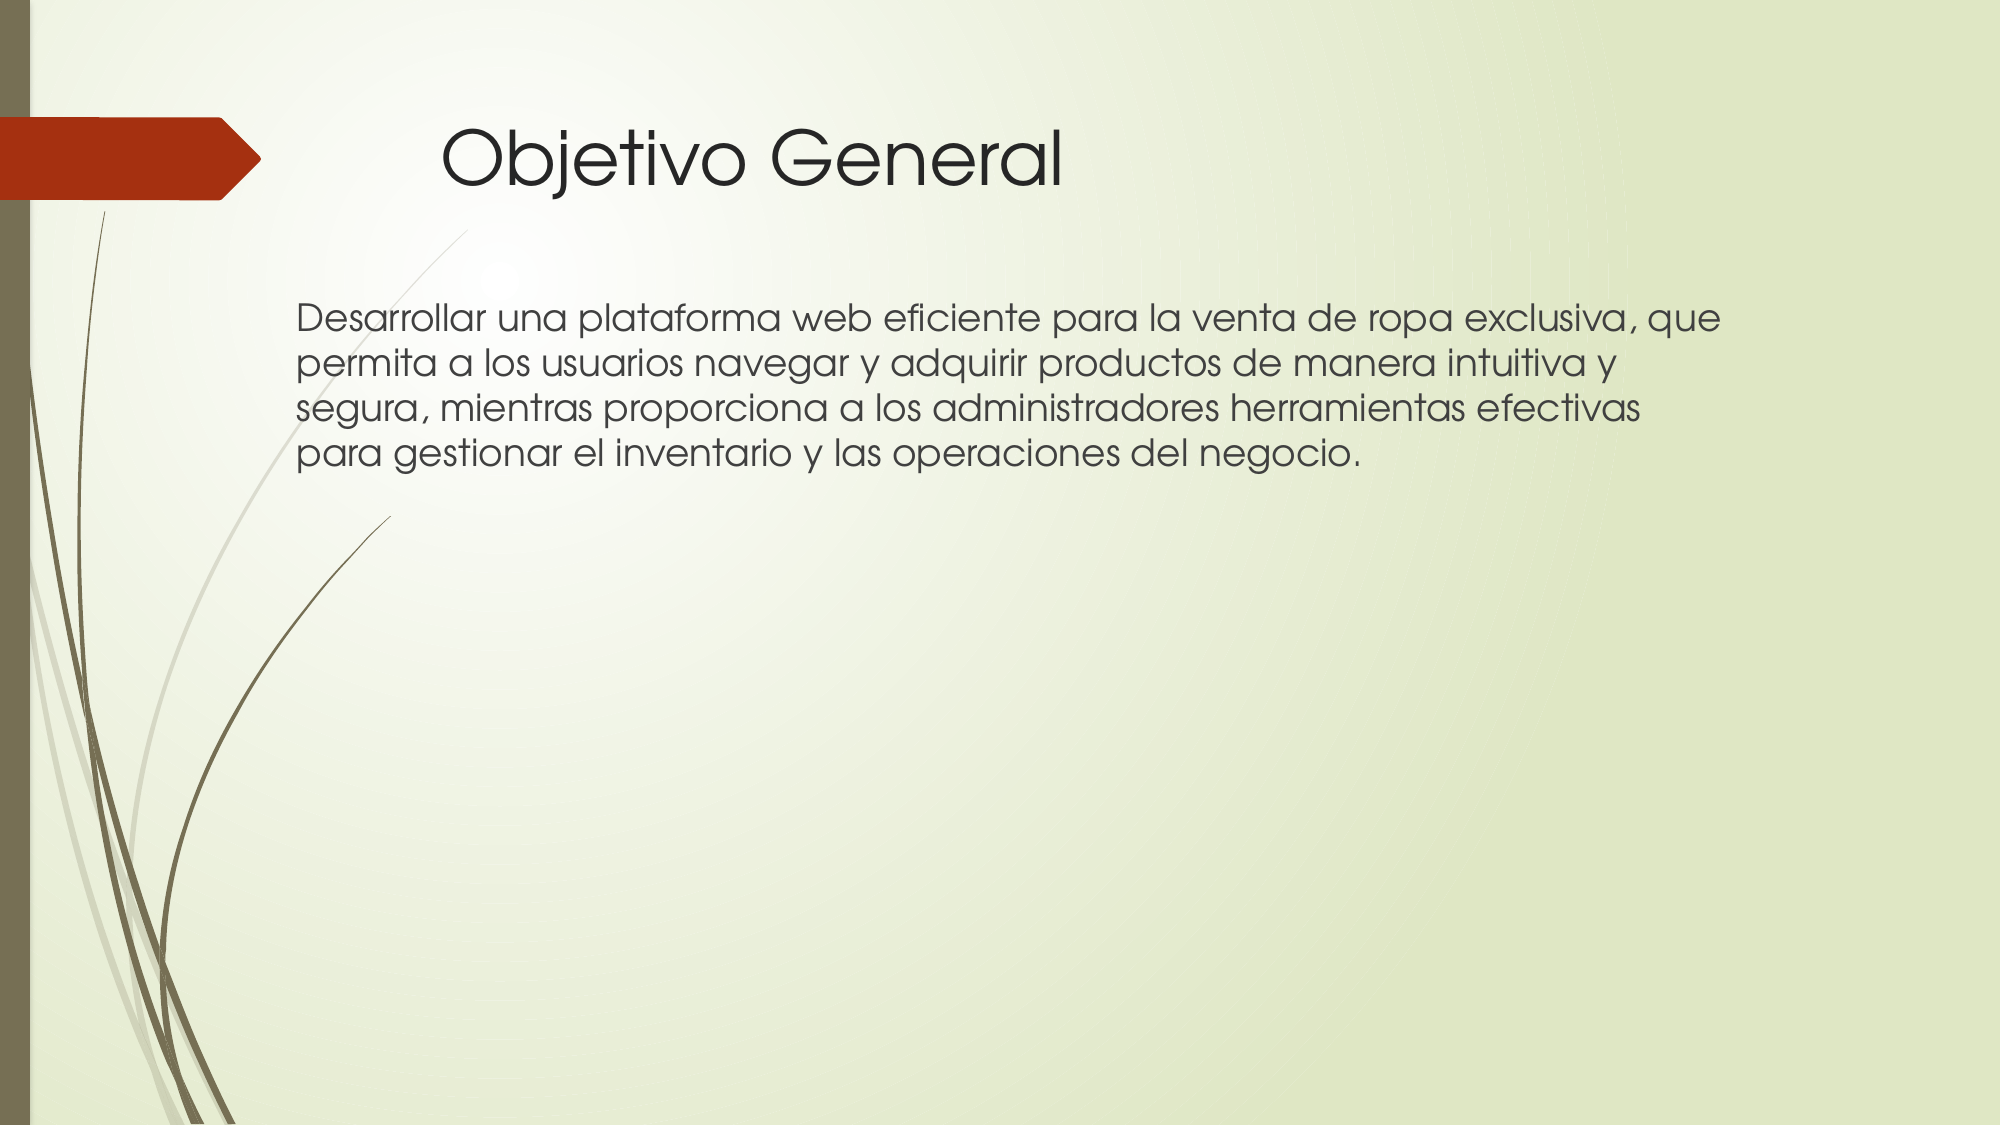

# Objetivo General
Desarrollar una plataforma web eficiente para la venta de ropa exclusiva, que permita a los usuarios navegar y adquirir productos de manera intuitiva y segura, mientras proporciona a los administradores herramientas efectivas para gestionar el inventario y las operaciones del negocio.